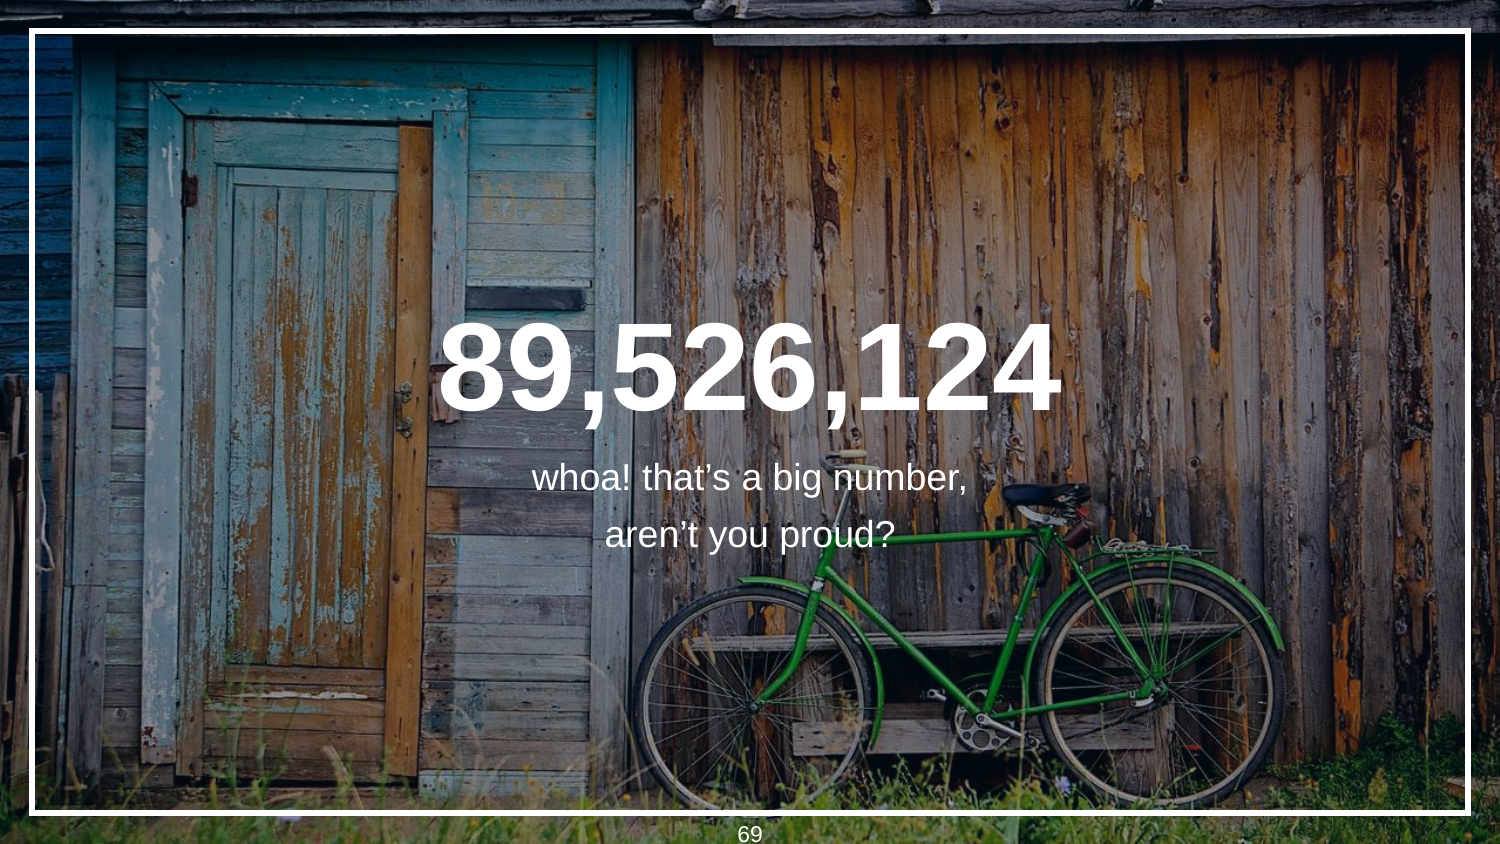

89,526,124
whoa! that’s a big number,
aren’t you proud?
69